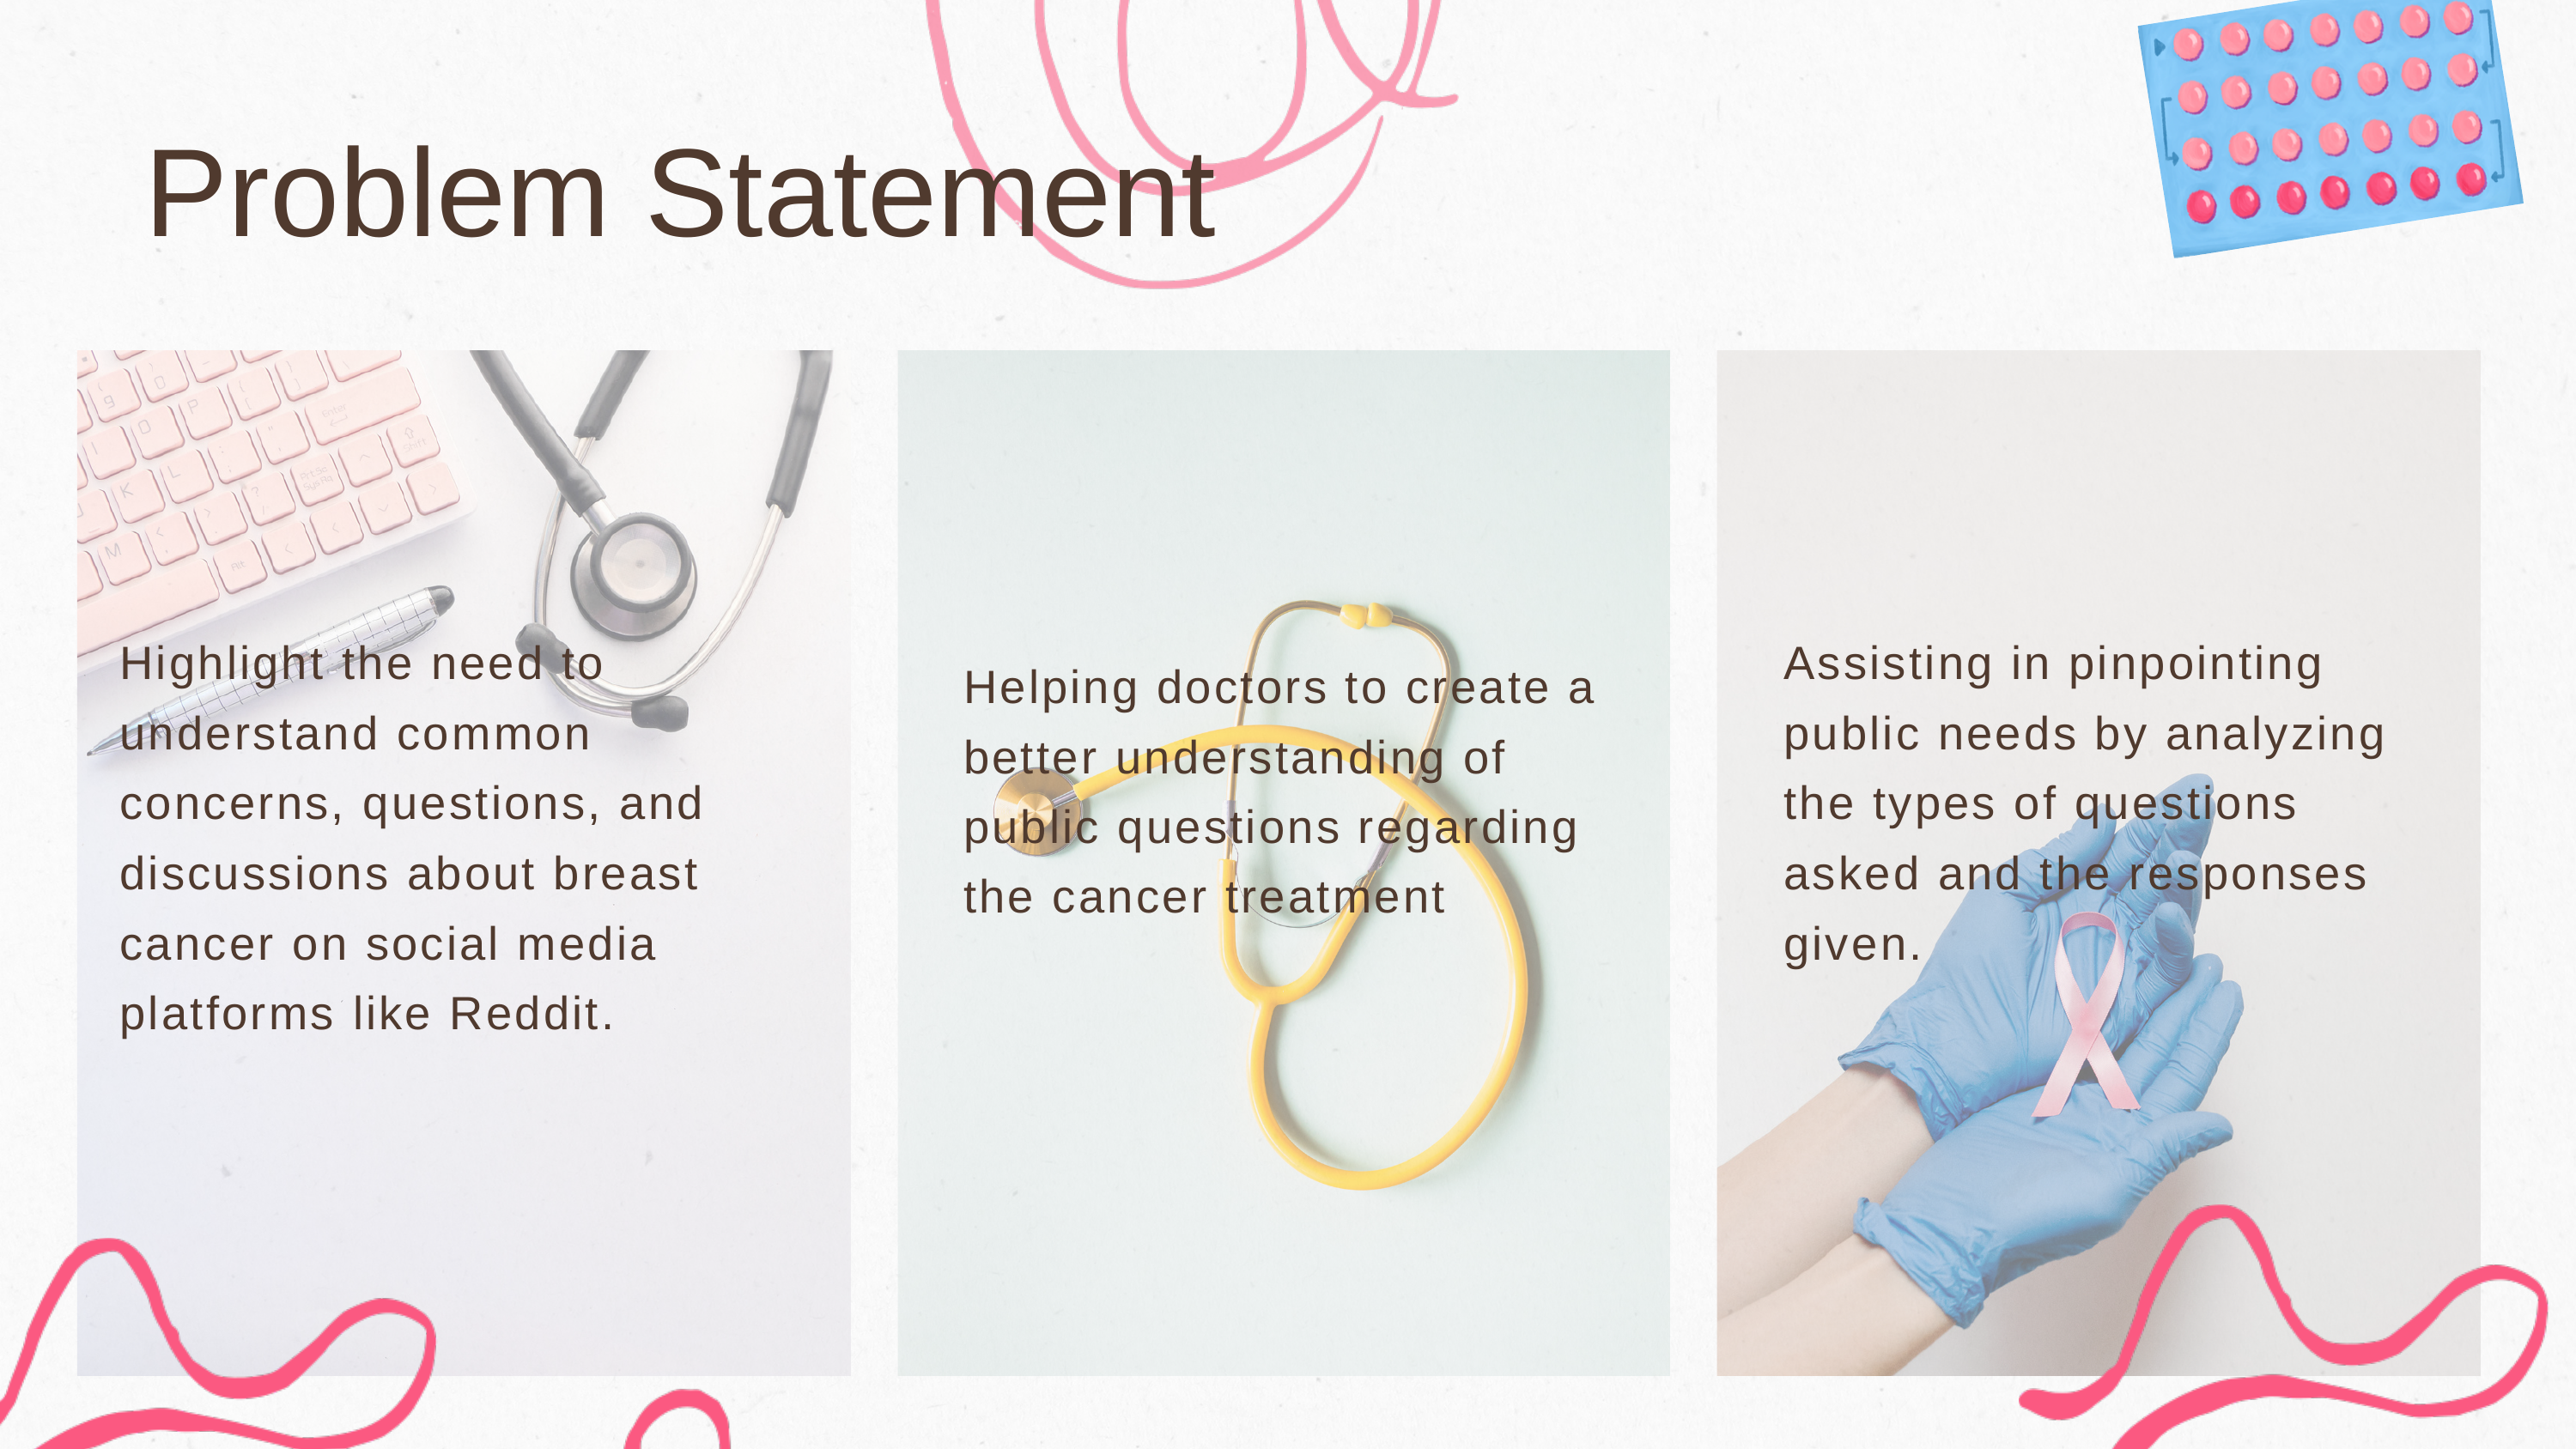

Problem Statement

Highlight the need to understand common concerns, questions, and discussions about breast cancer on social media platforms like Reddit.

Assisting in pinpointing public needs by analyzing the types of questions asked and the responses given.
Helping doctors to create a better understanding of public questions regarding the cancer treatment